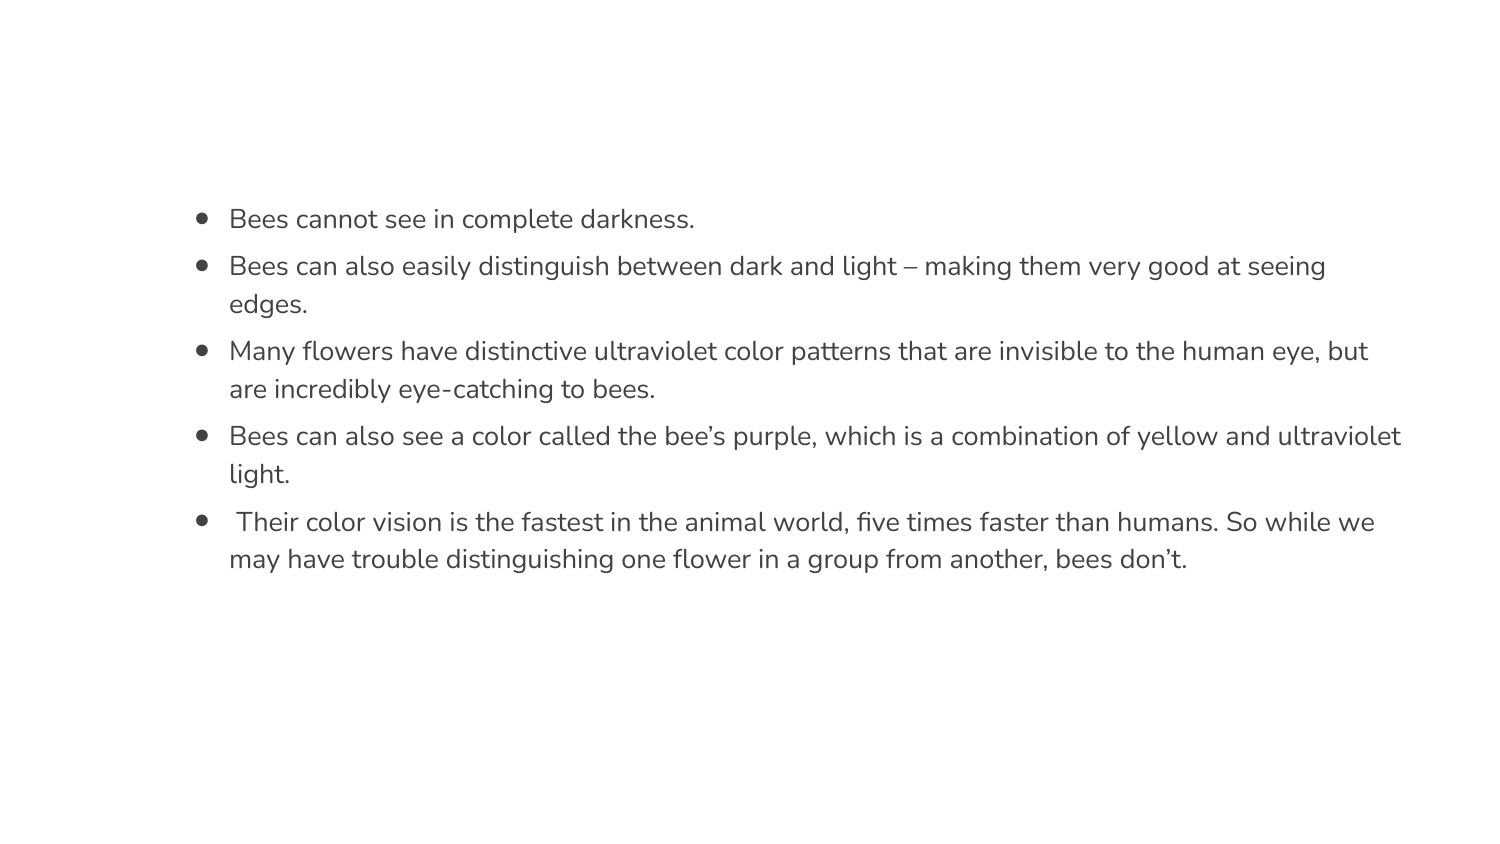

#
Bees cannot see in complete darkness.
Bees can also easily distinguish between dark and light – making them very good at seeing edges.
Many flowers have distinctive ultraviolet color patterns that are invisible to the human eye, but are incredibly eye-catching to bees.
Bees can also see a color called the bee’s purple, which is a combination of yellow and ultraviolet light.
 Their color vision is the fastest in the animal world, five times faster than humans. So while we may have trouble distinguishing one flower in a group from another, bees don’t.